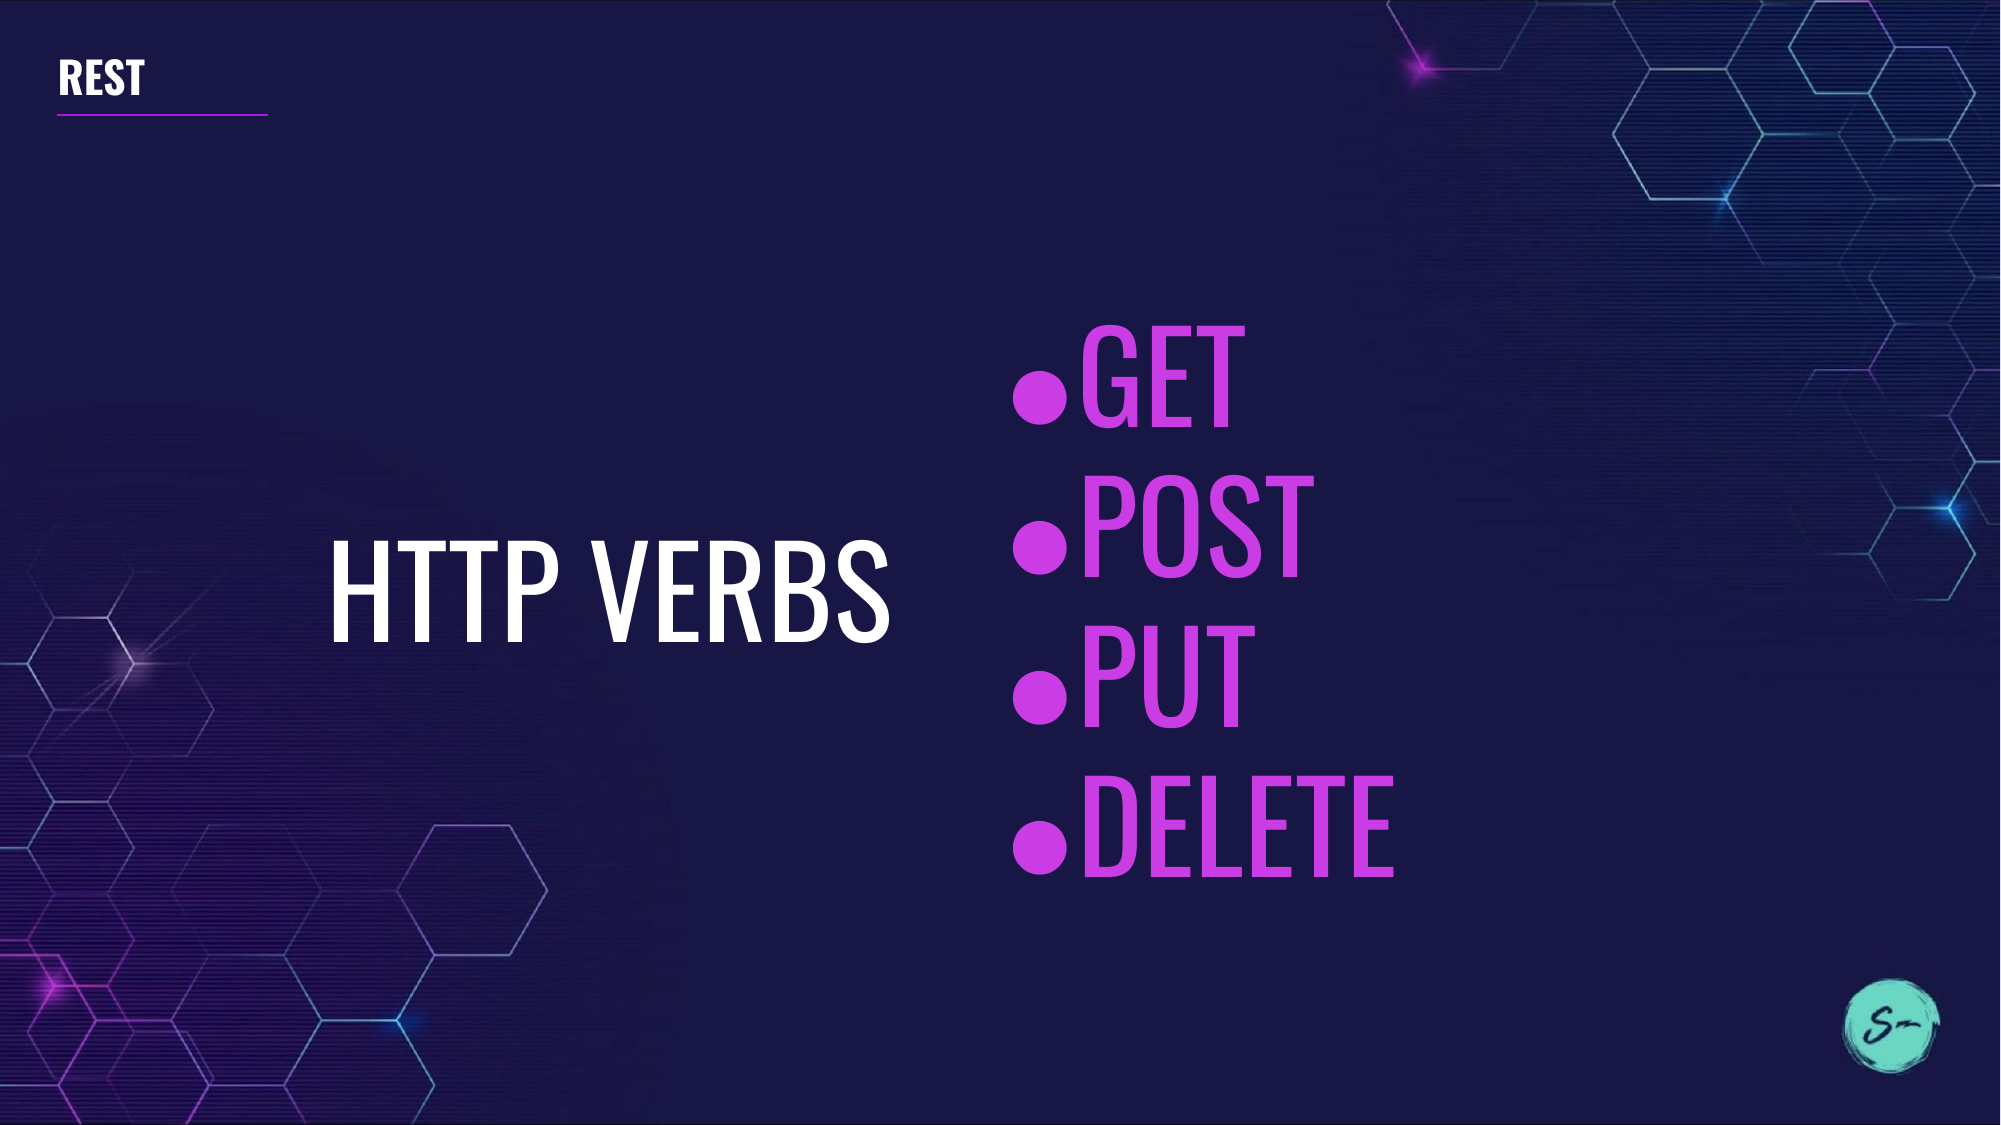

# REST
GET
POST
PUT
DELETE
HTTP VERBS